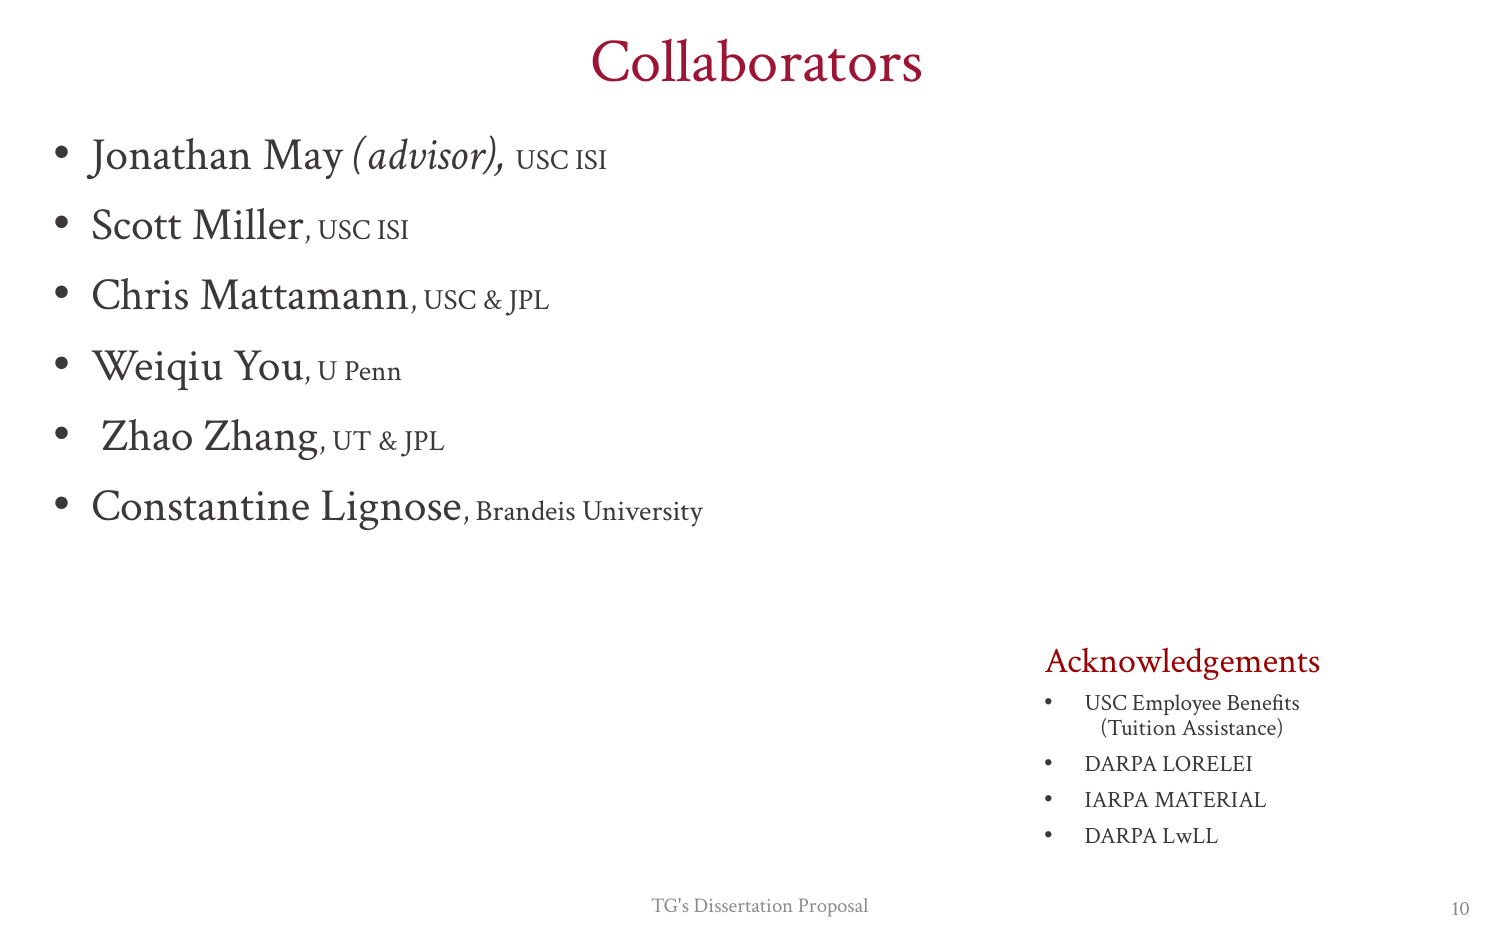

# Collaborators
Jonathan May (advisor), USC ISI
Scott Miller, USC ISI
Chris Mattamann, USC & JPL
Weiqiu You, U Penn
 Zhao Zhang, UT & JPL
Constantine Lignose, Brandeis University

Acknowledgements
USC Employee Benefits
   (Tuition Assistance)
DARPA LORELEI
IARPA MATERIAL
DARPA LwLL
TG's Dissertation Proposal
10